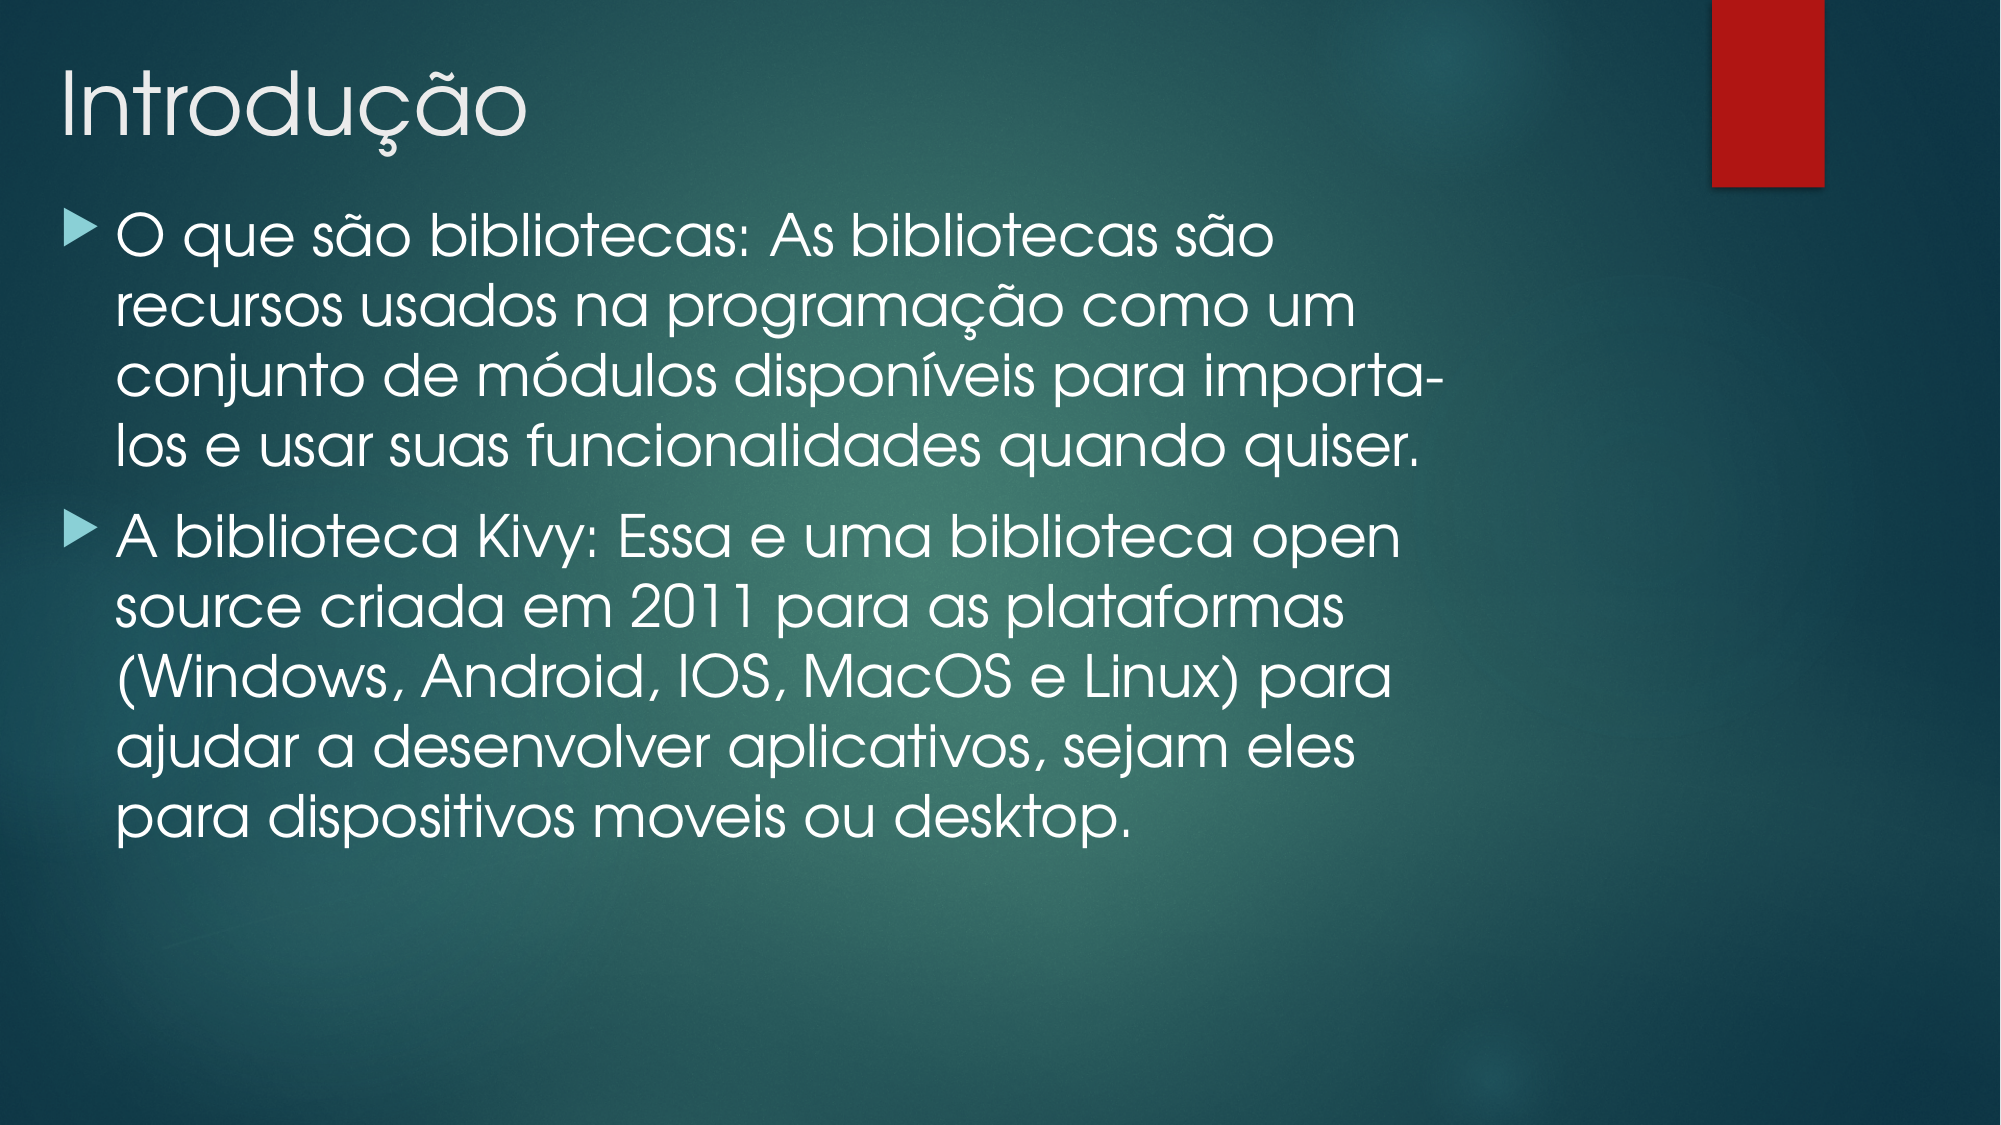

# Introdução
O que são bibliotecas: As bibliotecas são recursos usados na programação como um conjunto de módulos disponíveis para importa-los e usar suas funcionalidades quando quiser.
A biblioteca Kivy: Essa e uma biblioteca open source criada em 2011 para as plataformas (Windows, Android, IOS, MacOS e Linux) para ajudar a desenvolver aplicativos, sejam eles para dispositivos moveis ou desktop.